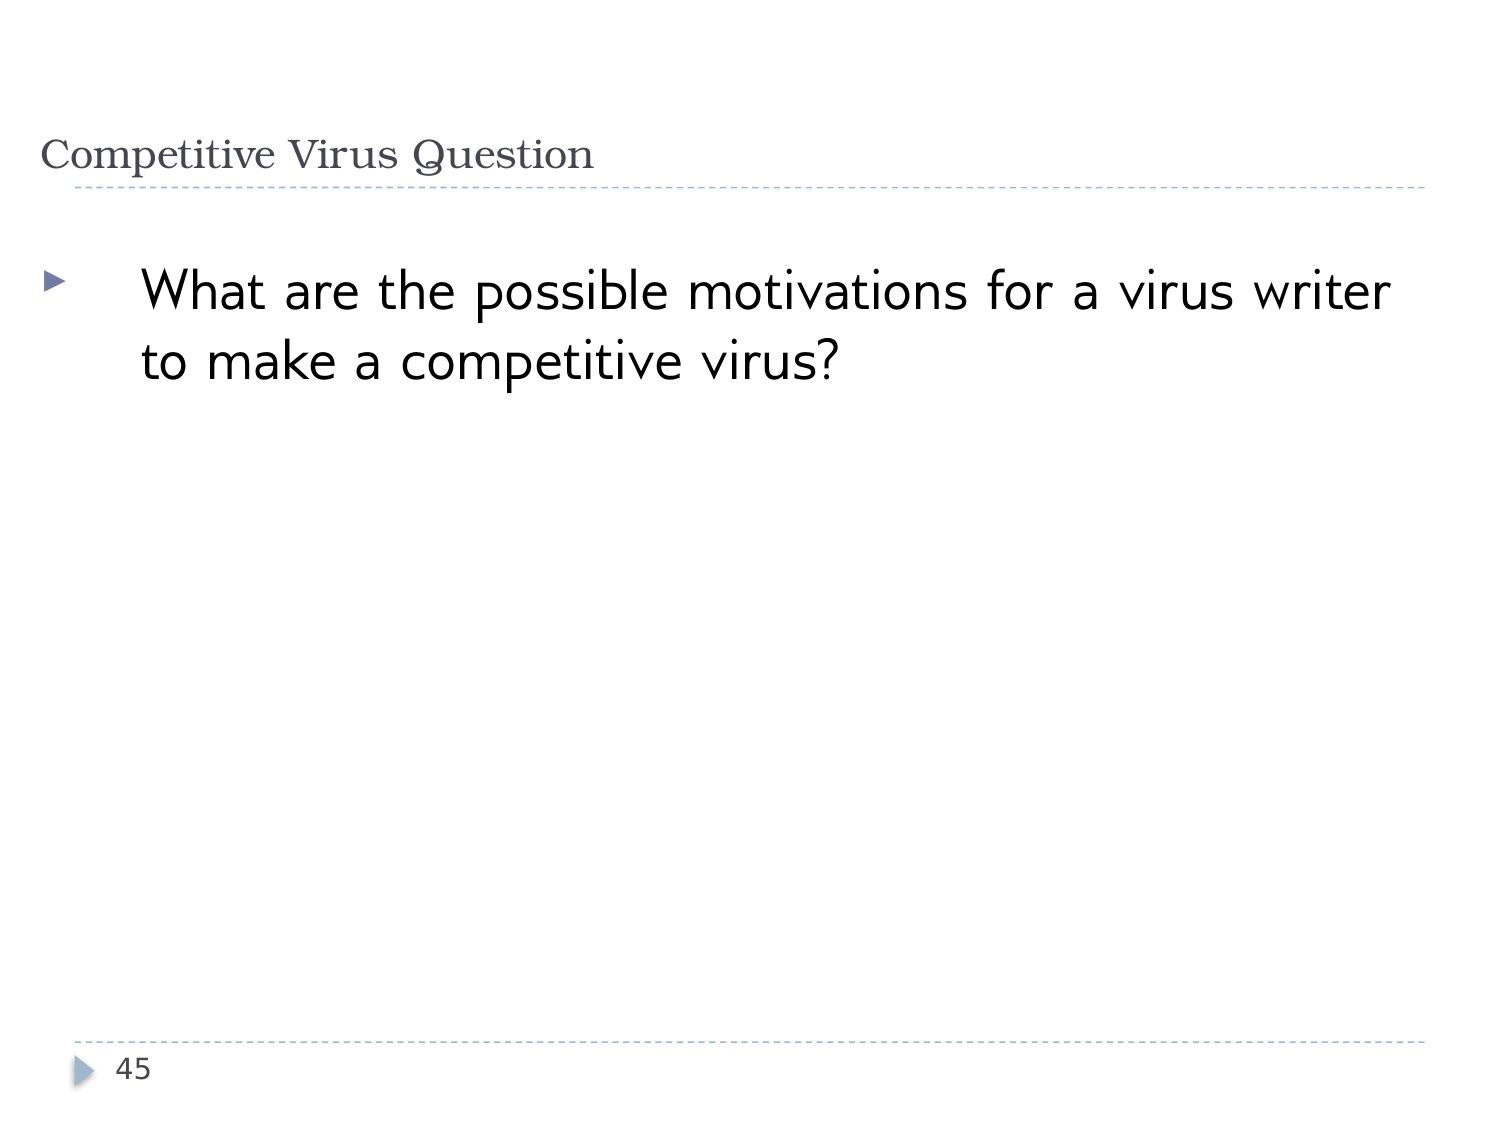

# Competitive Virus Question
What are the possible motivations for a virus writer to make a competitive virus?
45